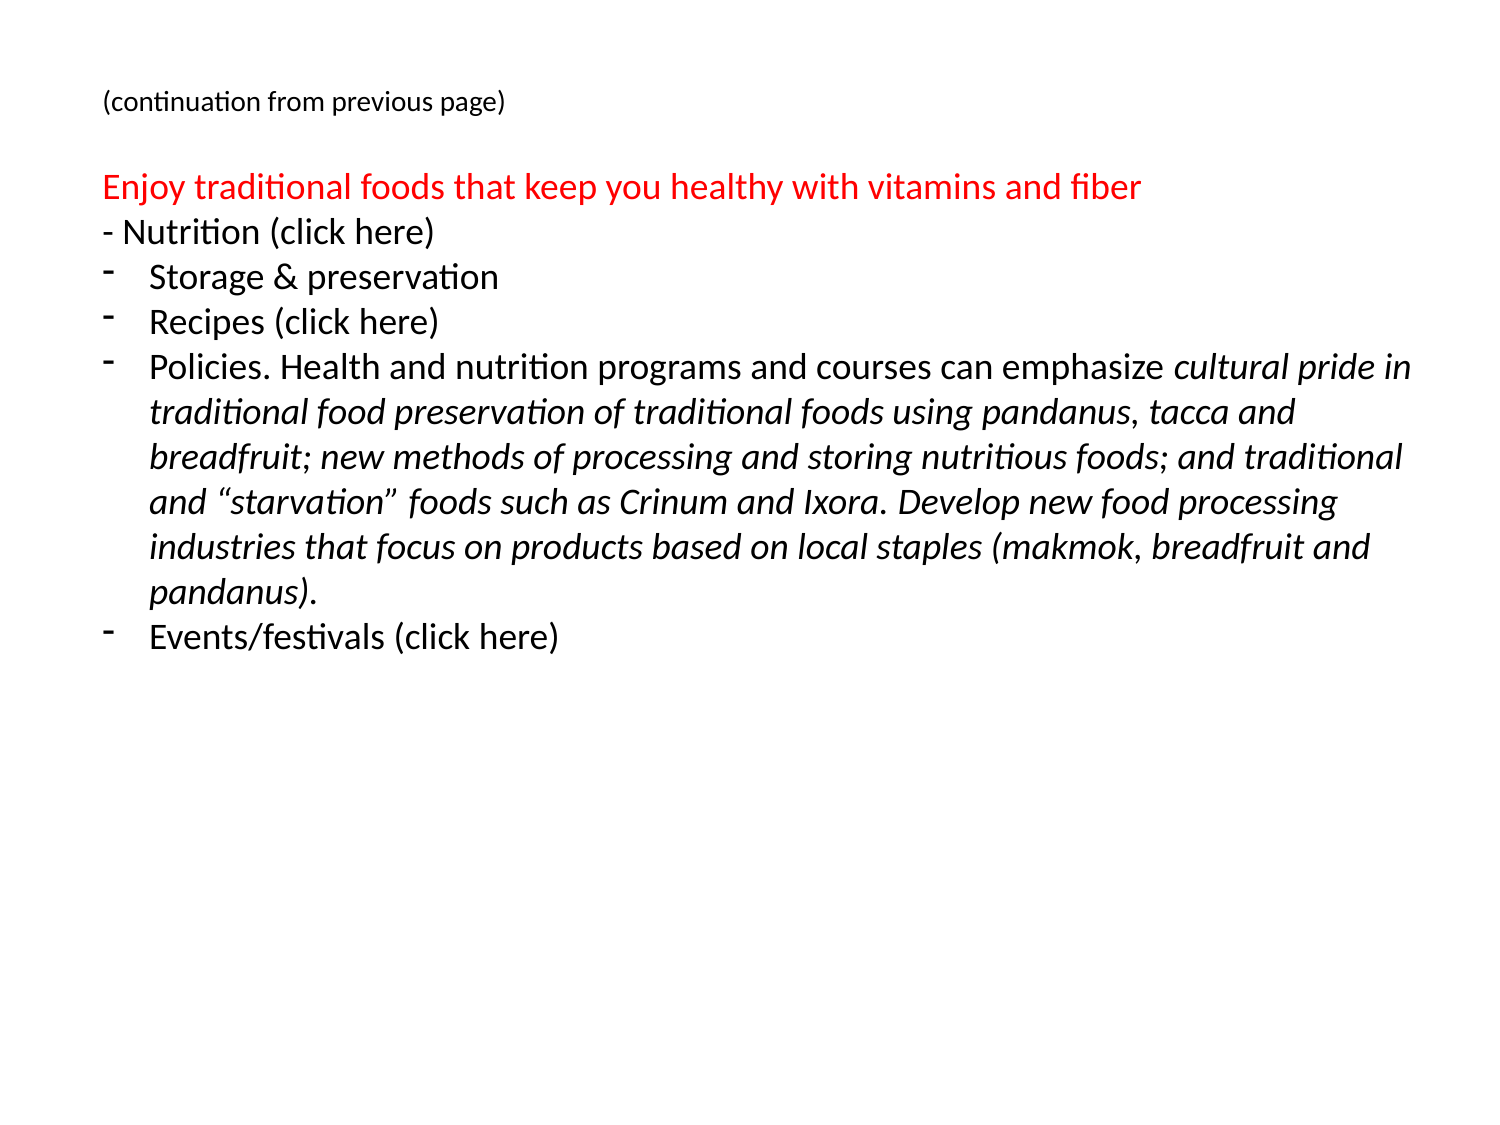

(continuation from previous page)

Enjoy traditional foods that keep you healthy with vitamins and fiber
- Nutrition (click here)
Storage & preservation
Recipes (click here)
Policies. Health and nutrition programs and courses can emphasize cultural pride in traditional food preservation of traditional foods using pandanus, tacca and breadfruit; new methods of processing and storing nutritious foods; and traditional and “starvation” foods such as Crinum and Ixora. Develop new food processing industries that focus on products based on local staples (makmok, breadfruit and pandanus).
Events/festivals (click here)